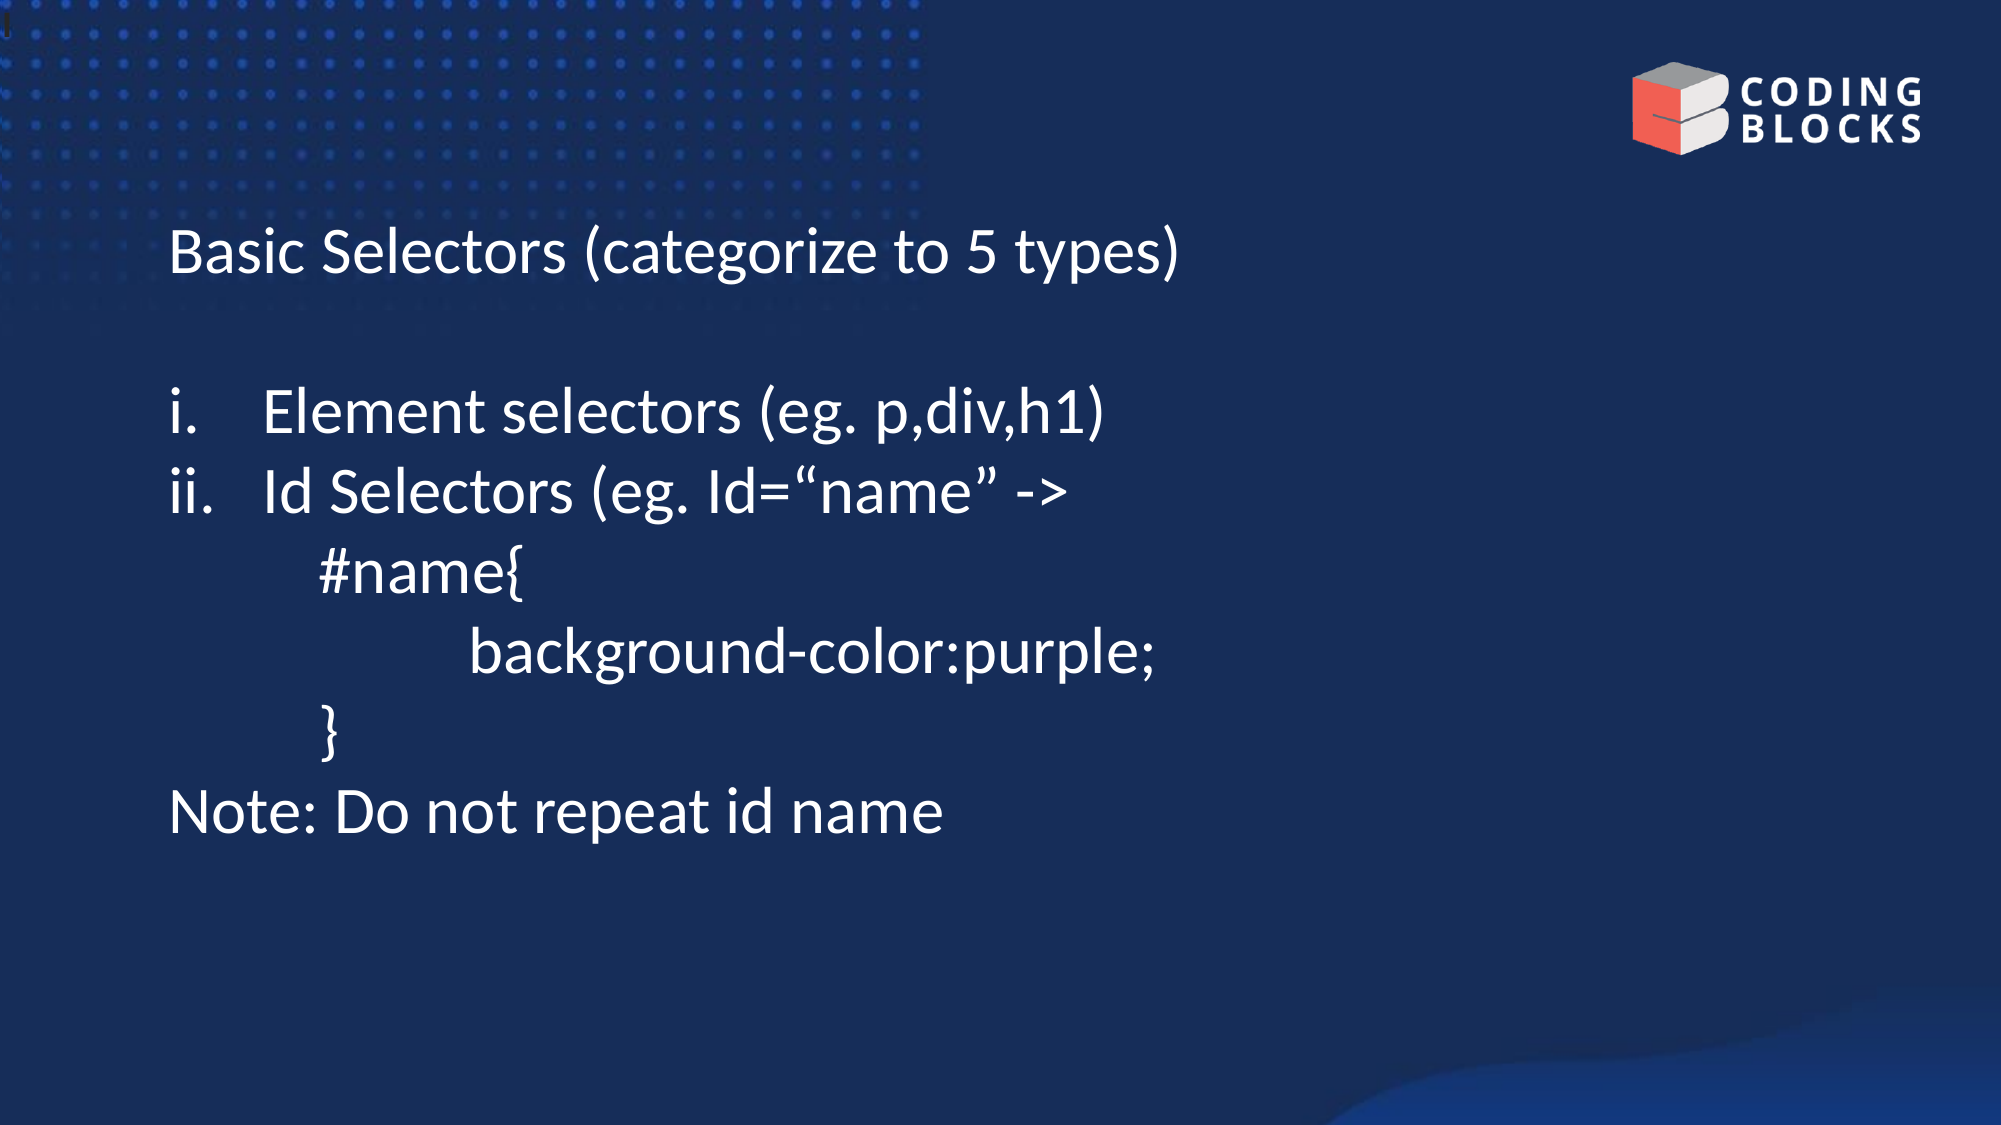

I

Basic Selectors (categorize to 5 types)

Element selectors (eg. p,div,h1)
Id Selectors (eg. Id=“name” ->
	#name{
		background-color:purple;
	}
Note: Do not repeat id name